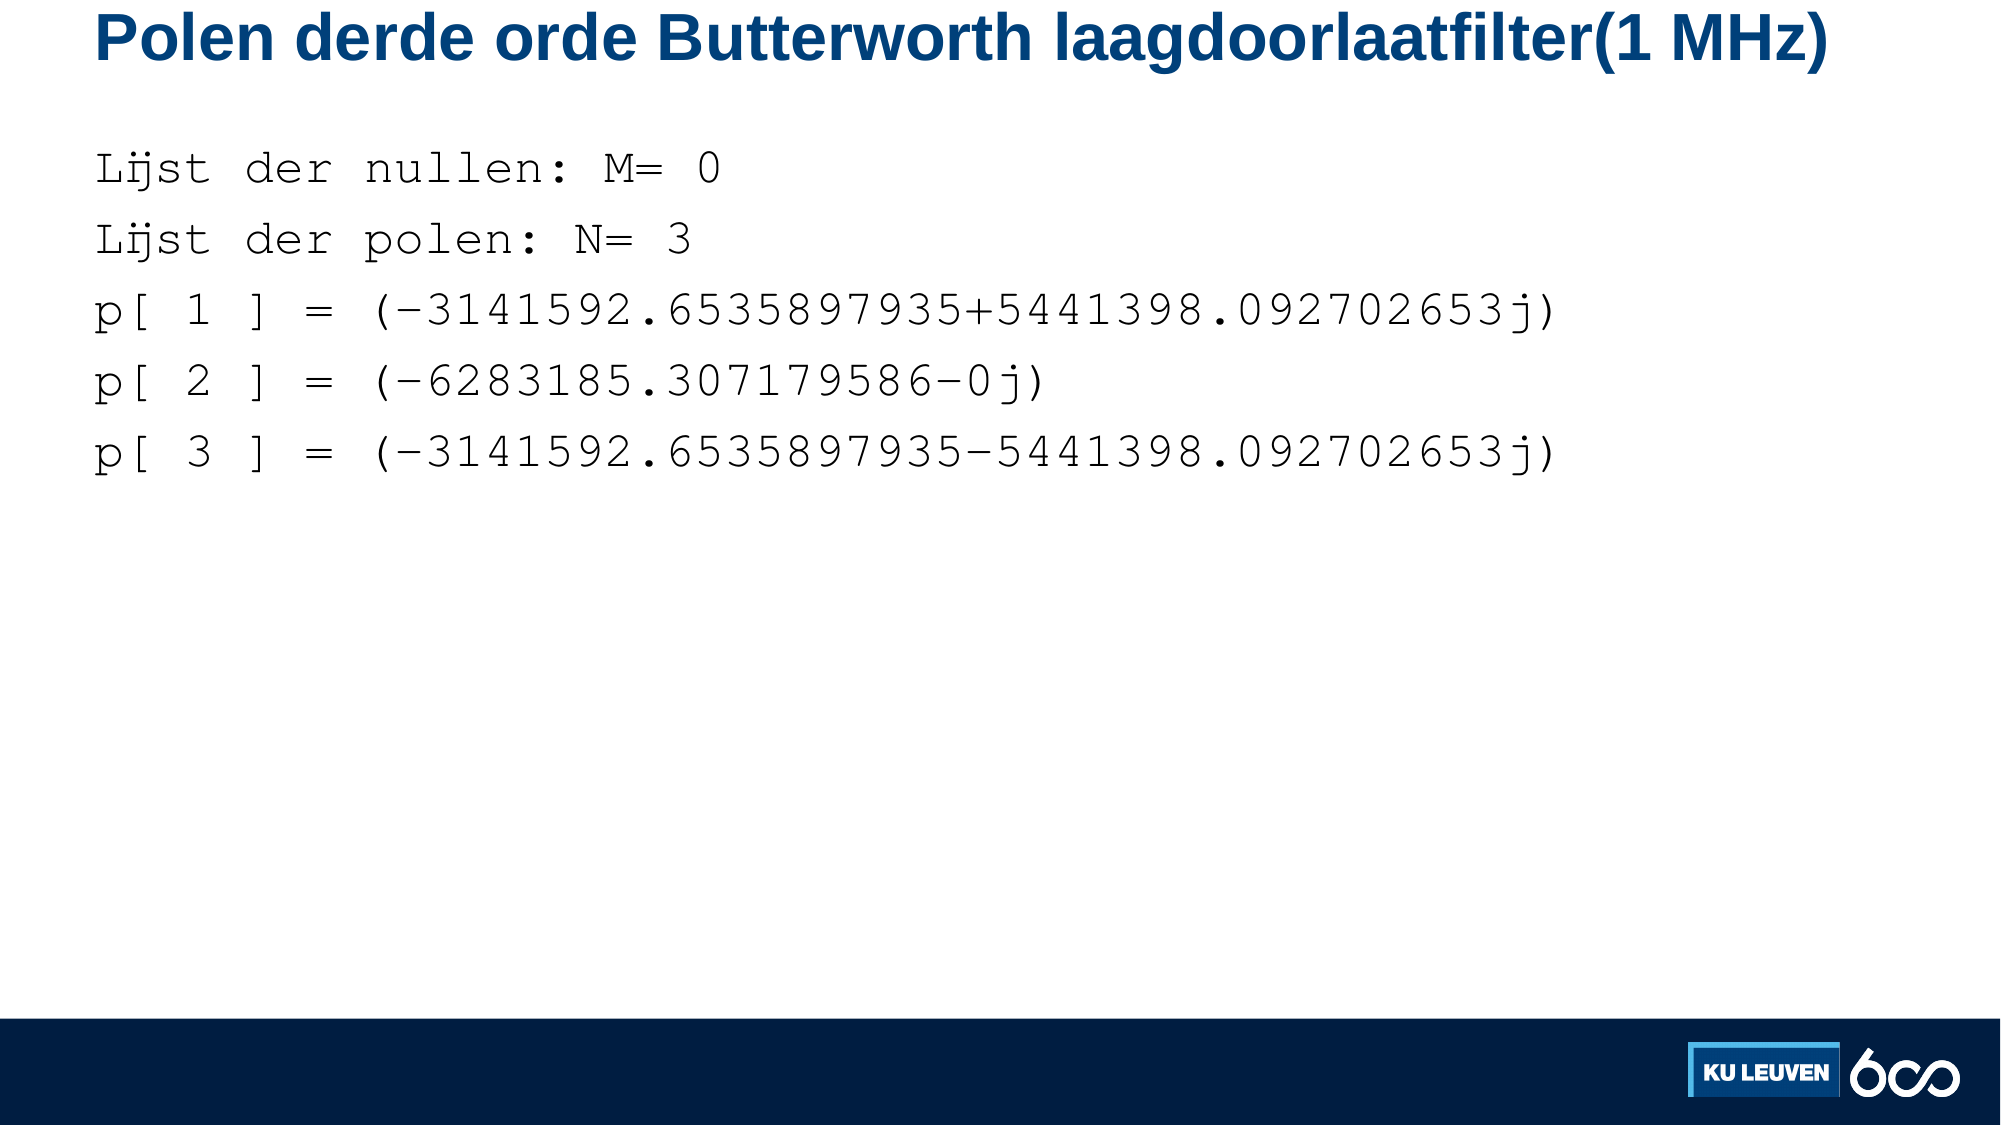

# Polen derde orde Butterworth laagdoorlaatfilter(1 MHz)
Lijst der nullen: M= 0
Lijst der polen: N= 3
p[ 1 ] = (-3141592.6535897935+5441398.092702653j)
p[ 2 ] = (-6283185.307179586-0j)
p[ 3 ] = (-3141592.6535897935-5441398.092702653j)